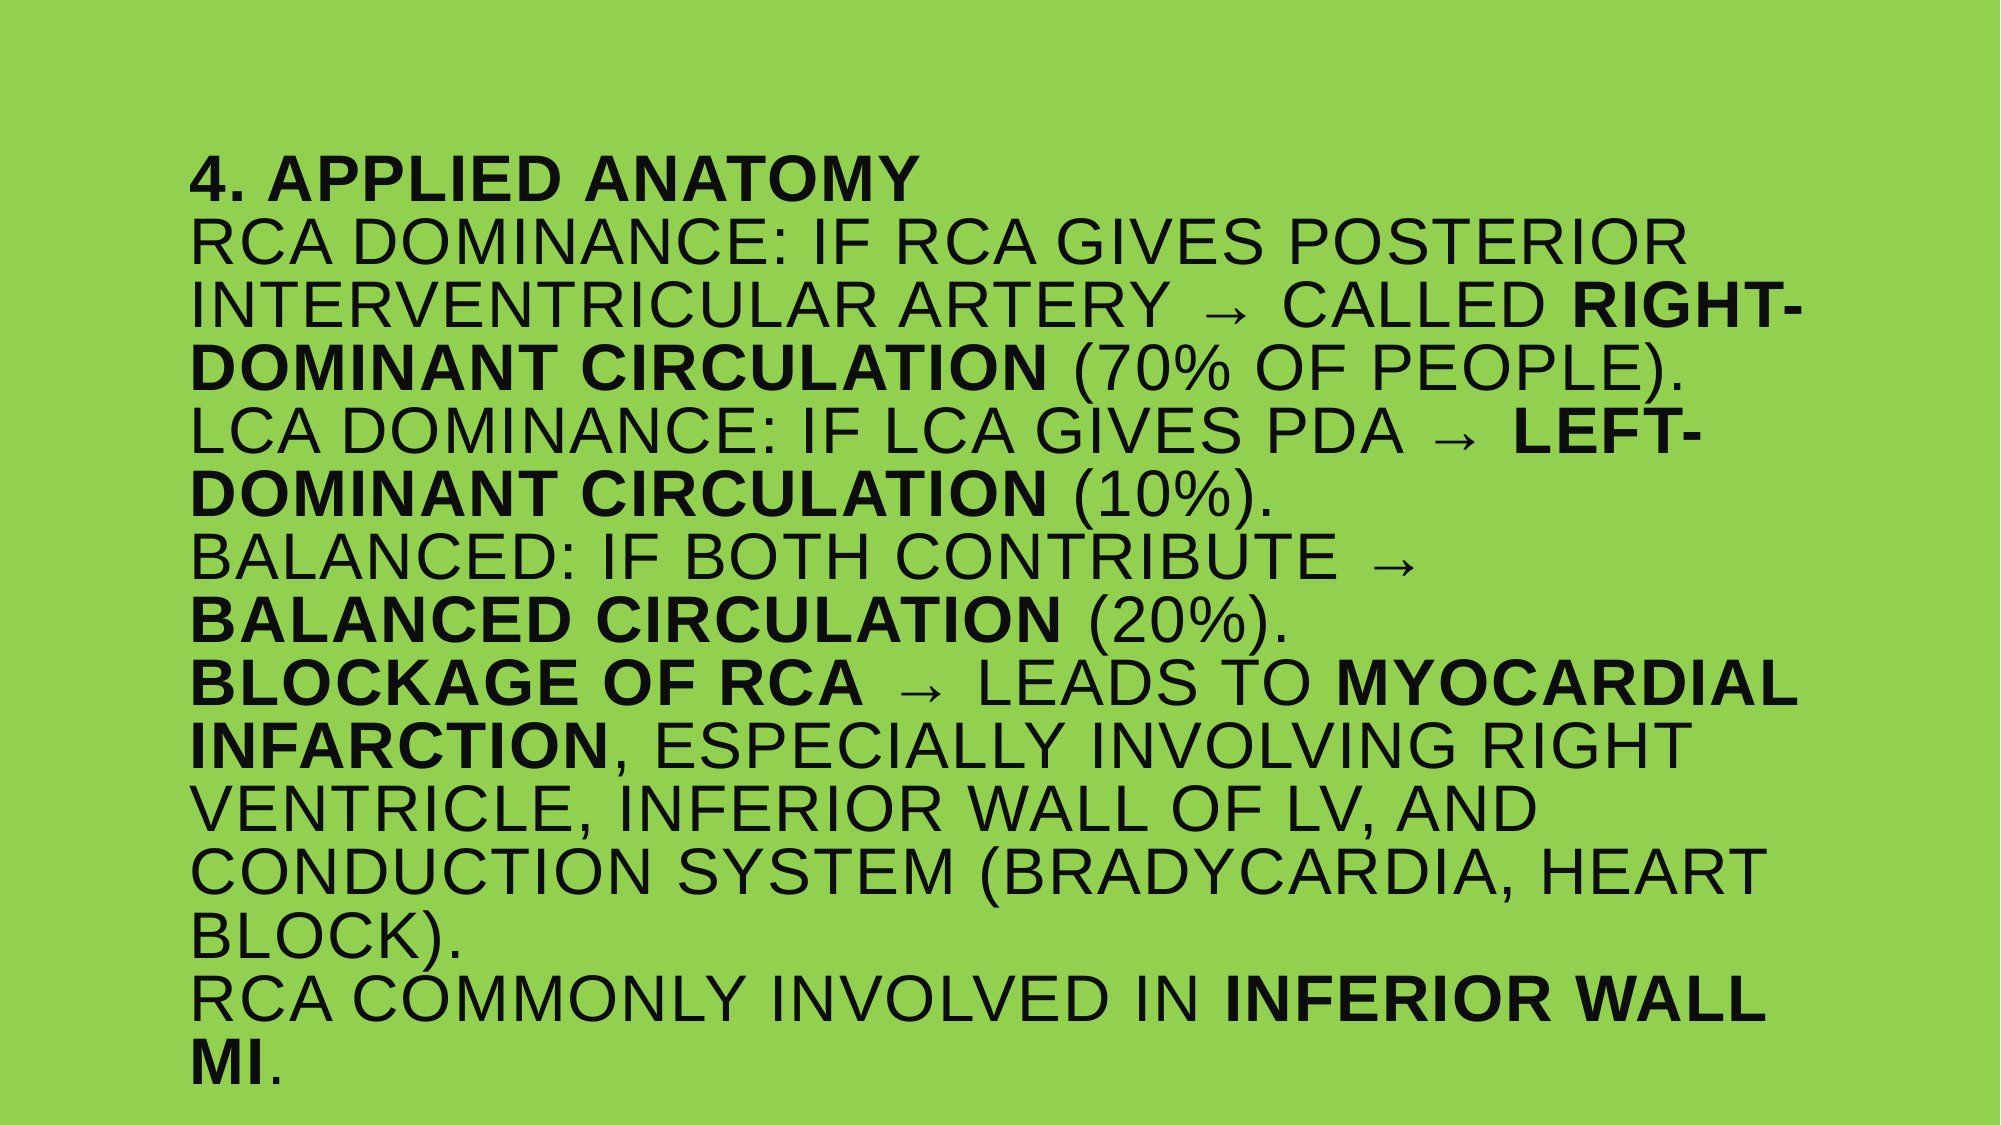

# 4. Applied Anatomy RCA dominance: If RCA gives posterior interventricular artery → called right-dominant circulation (70% of people). LCA dominance: If LCA gives PDA → left-dominant circulation (10%). Balanced: If both contribute → balanced circulation (20%). Blockage of RCA → leads to myocardial infarction, especially involving right ventricle, inferior wall of LV, and conduction system (bradycardia, heart block). RCA commonly involved in inferior wall MI.